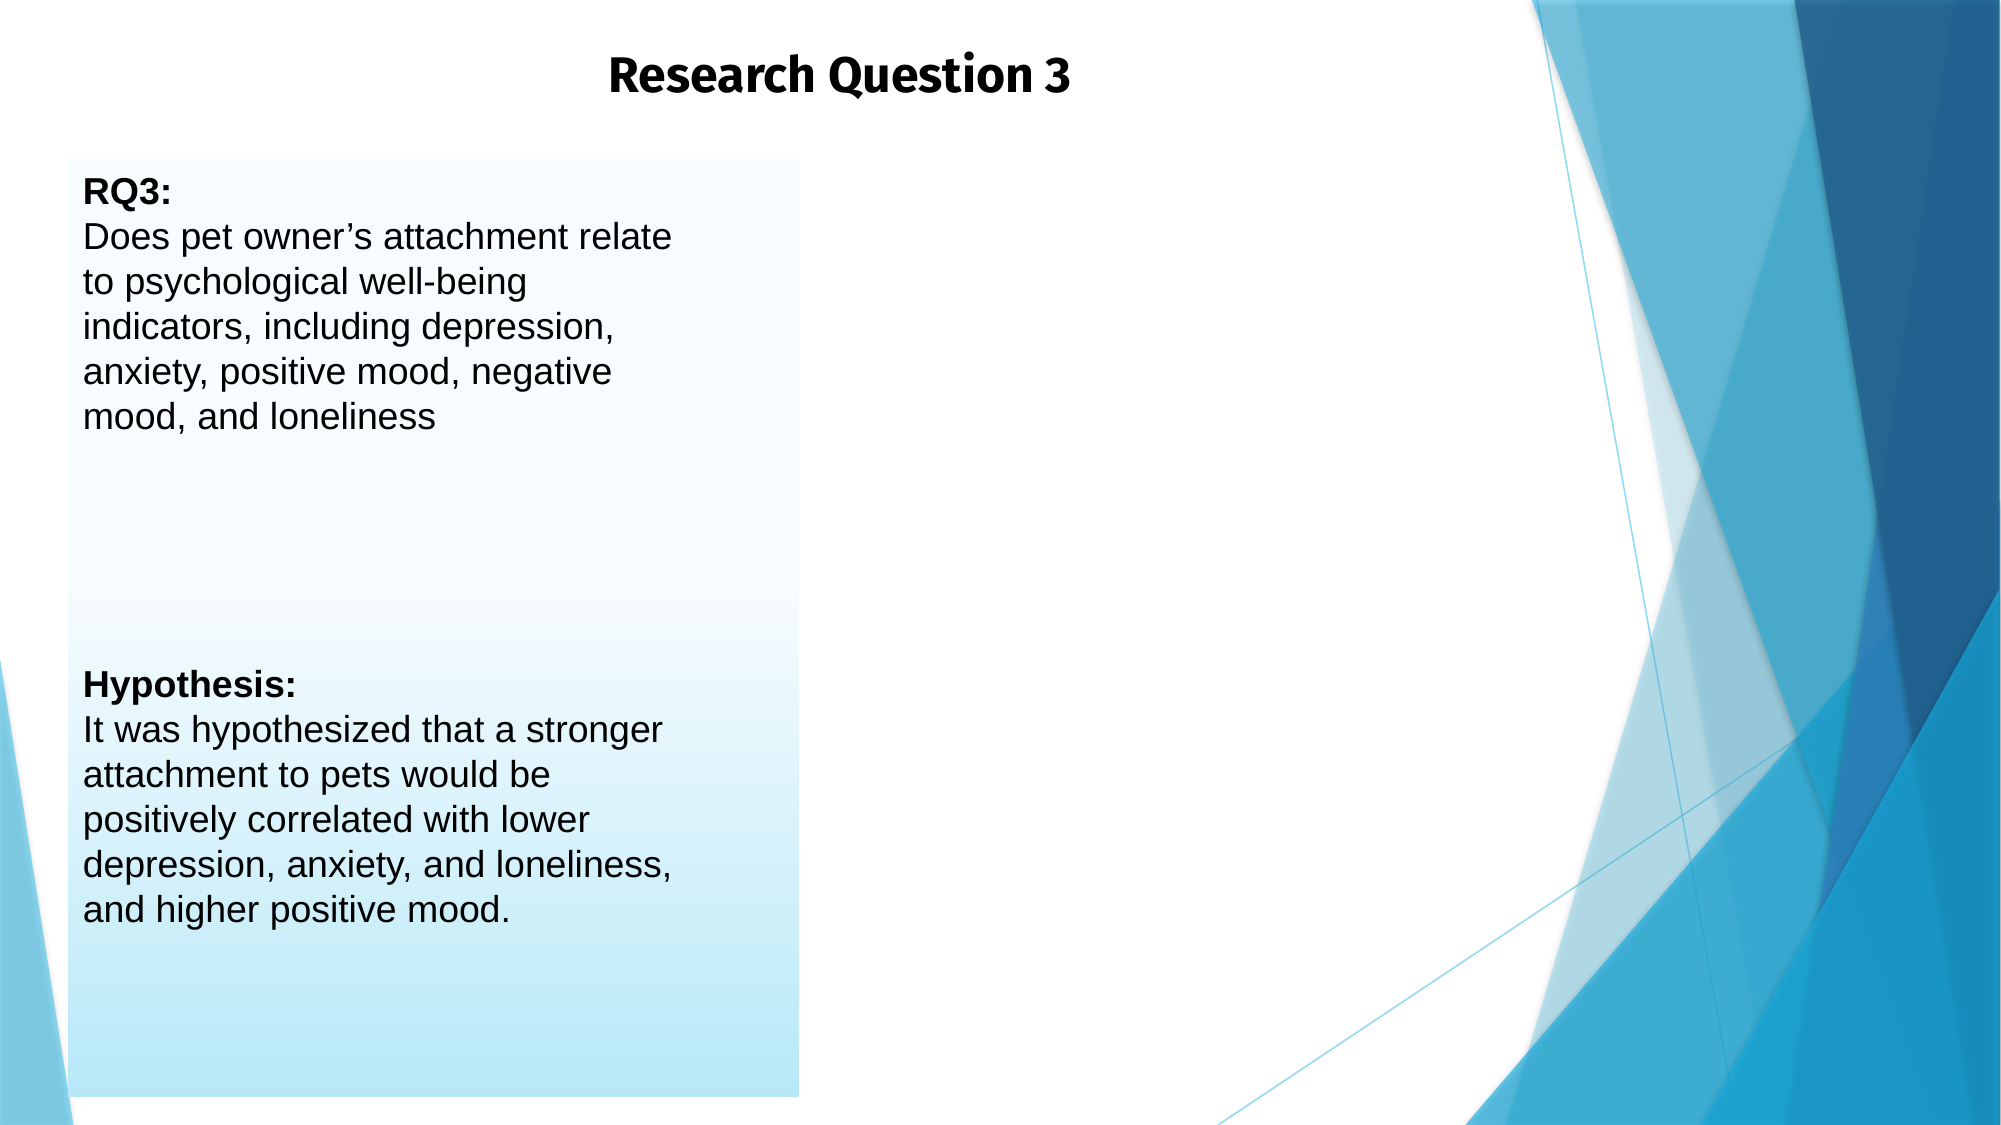

Research Question 3

RQ3:
Does pet owner’s attachment relate to psychological well-being indicators, including depression, anxiety, positive mood, negative mood, and loneliness
Hypothesis:
It was hypothesized that a stronger attachment to pets would be positively correlated with lower depression, anxiety, and loneliness, and higher positive mood.